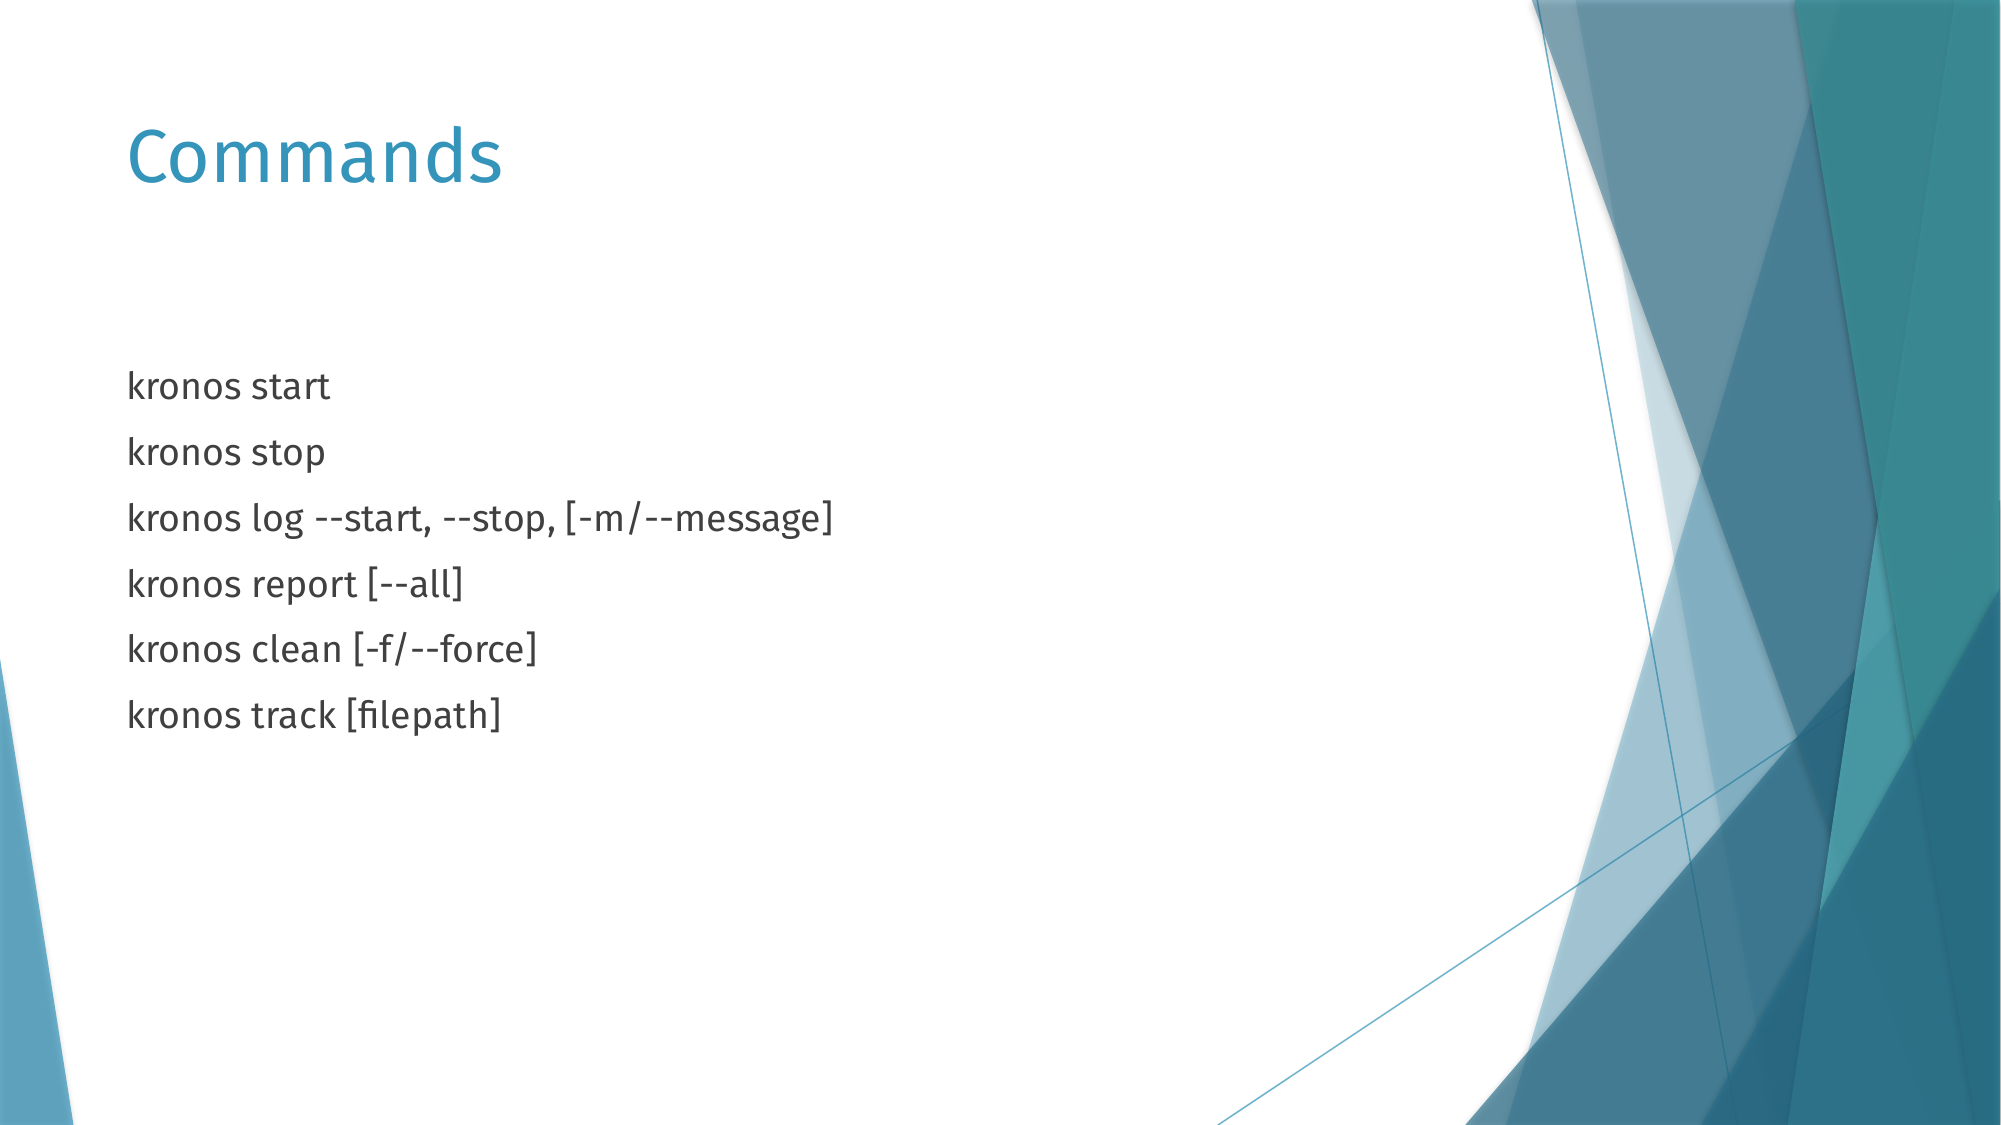

# Commands
kronos start
kronos stop
kronos log --start, --stop, [-m/--message]
kronos report [--all]
kronos clean [-f/--force]
kronos track [filepath]